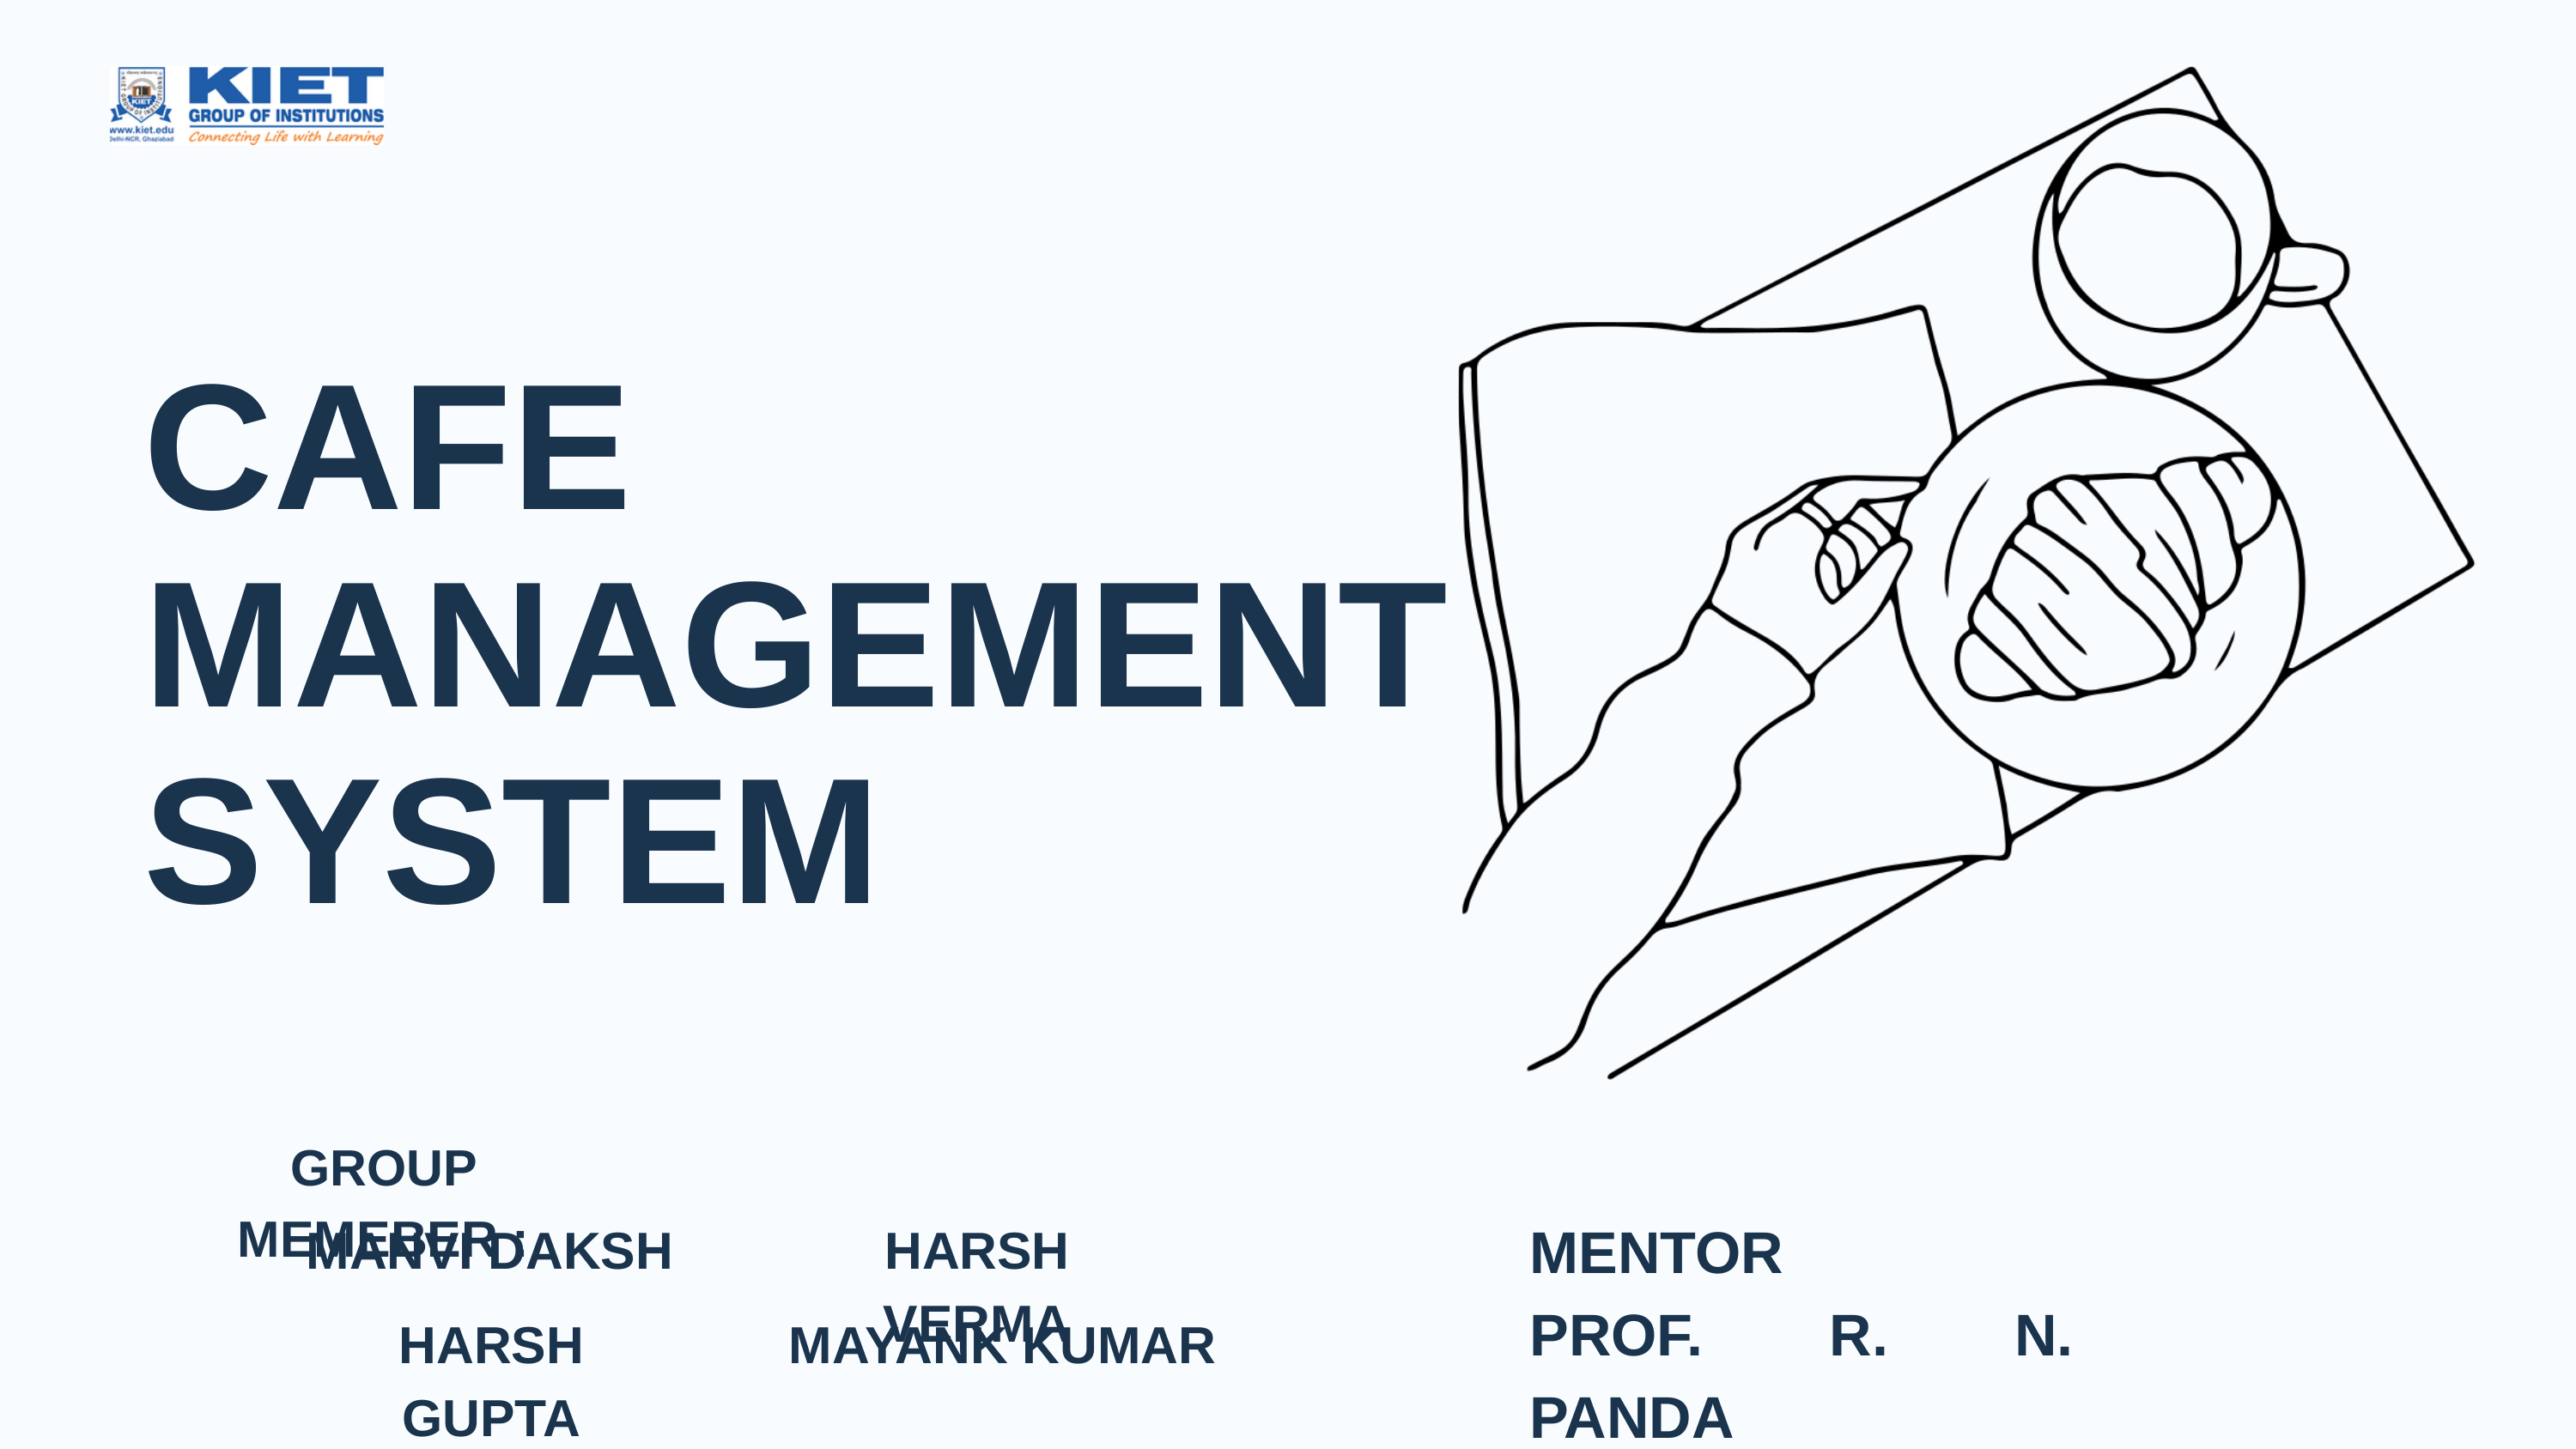

CAFE MANAGEMENT
SYSTEM
GROUP MEMEBER :
MENTOR
PROF. R. N. PANDA
MANVI DAKSH
HARSH VERMA
HARSH GUPTA
MAYANK KUMAR